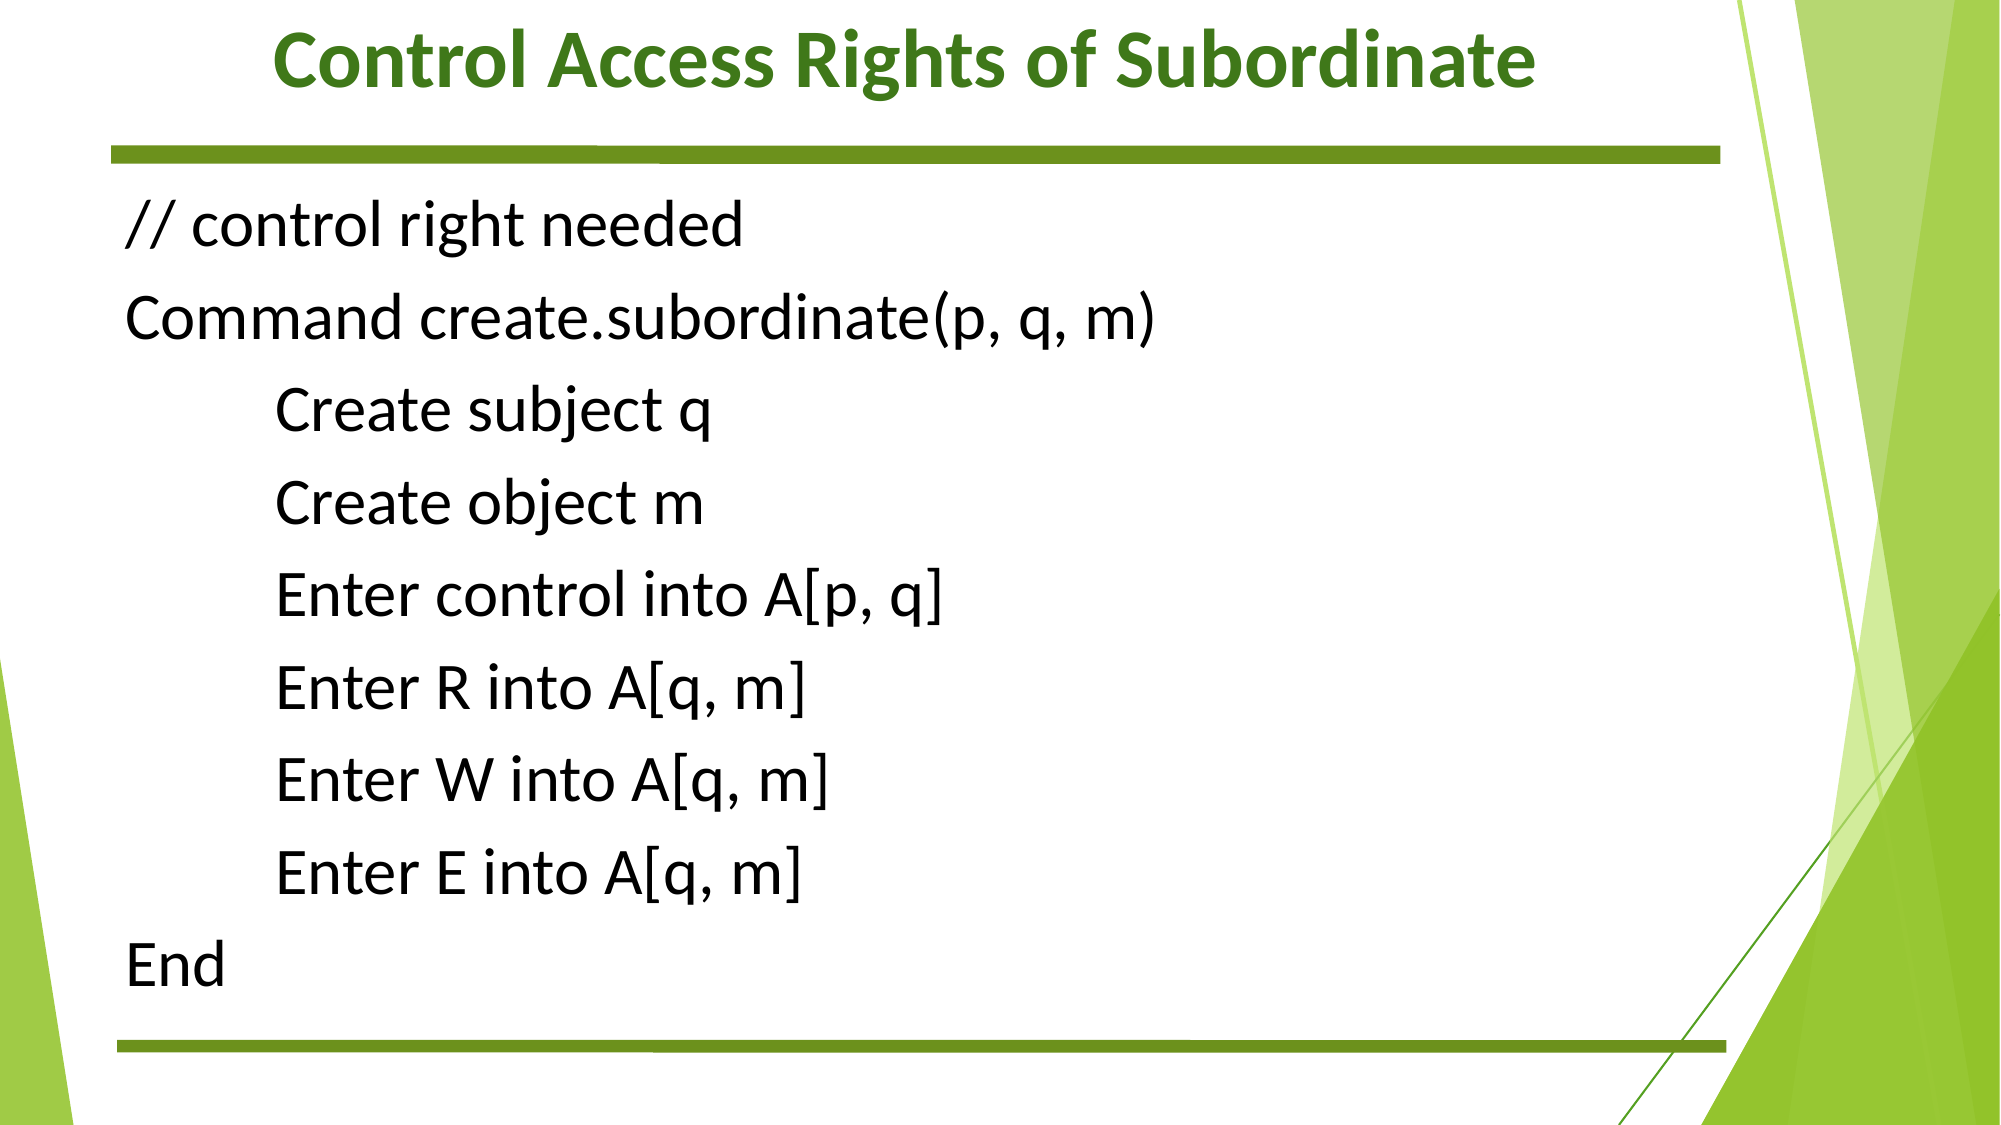

# Control Access Rights of Subordinate
// control right needed
Command create.subordinate(p, q, m)
	Create subject q
	Create object m
	Enter control into A[p, q]
	Enter R into A[q, m]
	Enter W into A[q, m]
	Enter E into A[q, m]
End